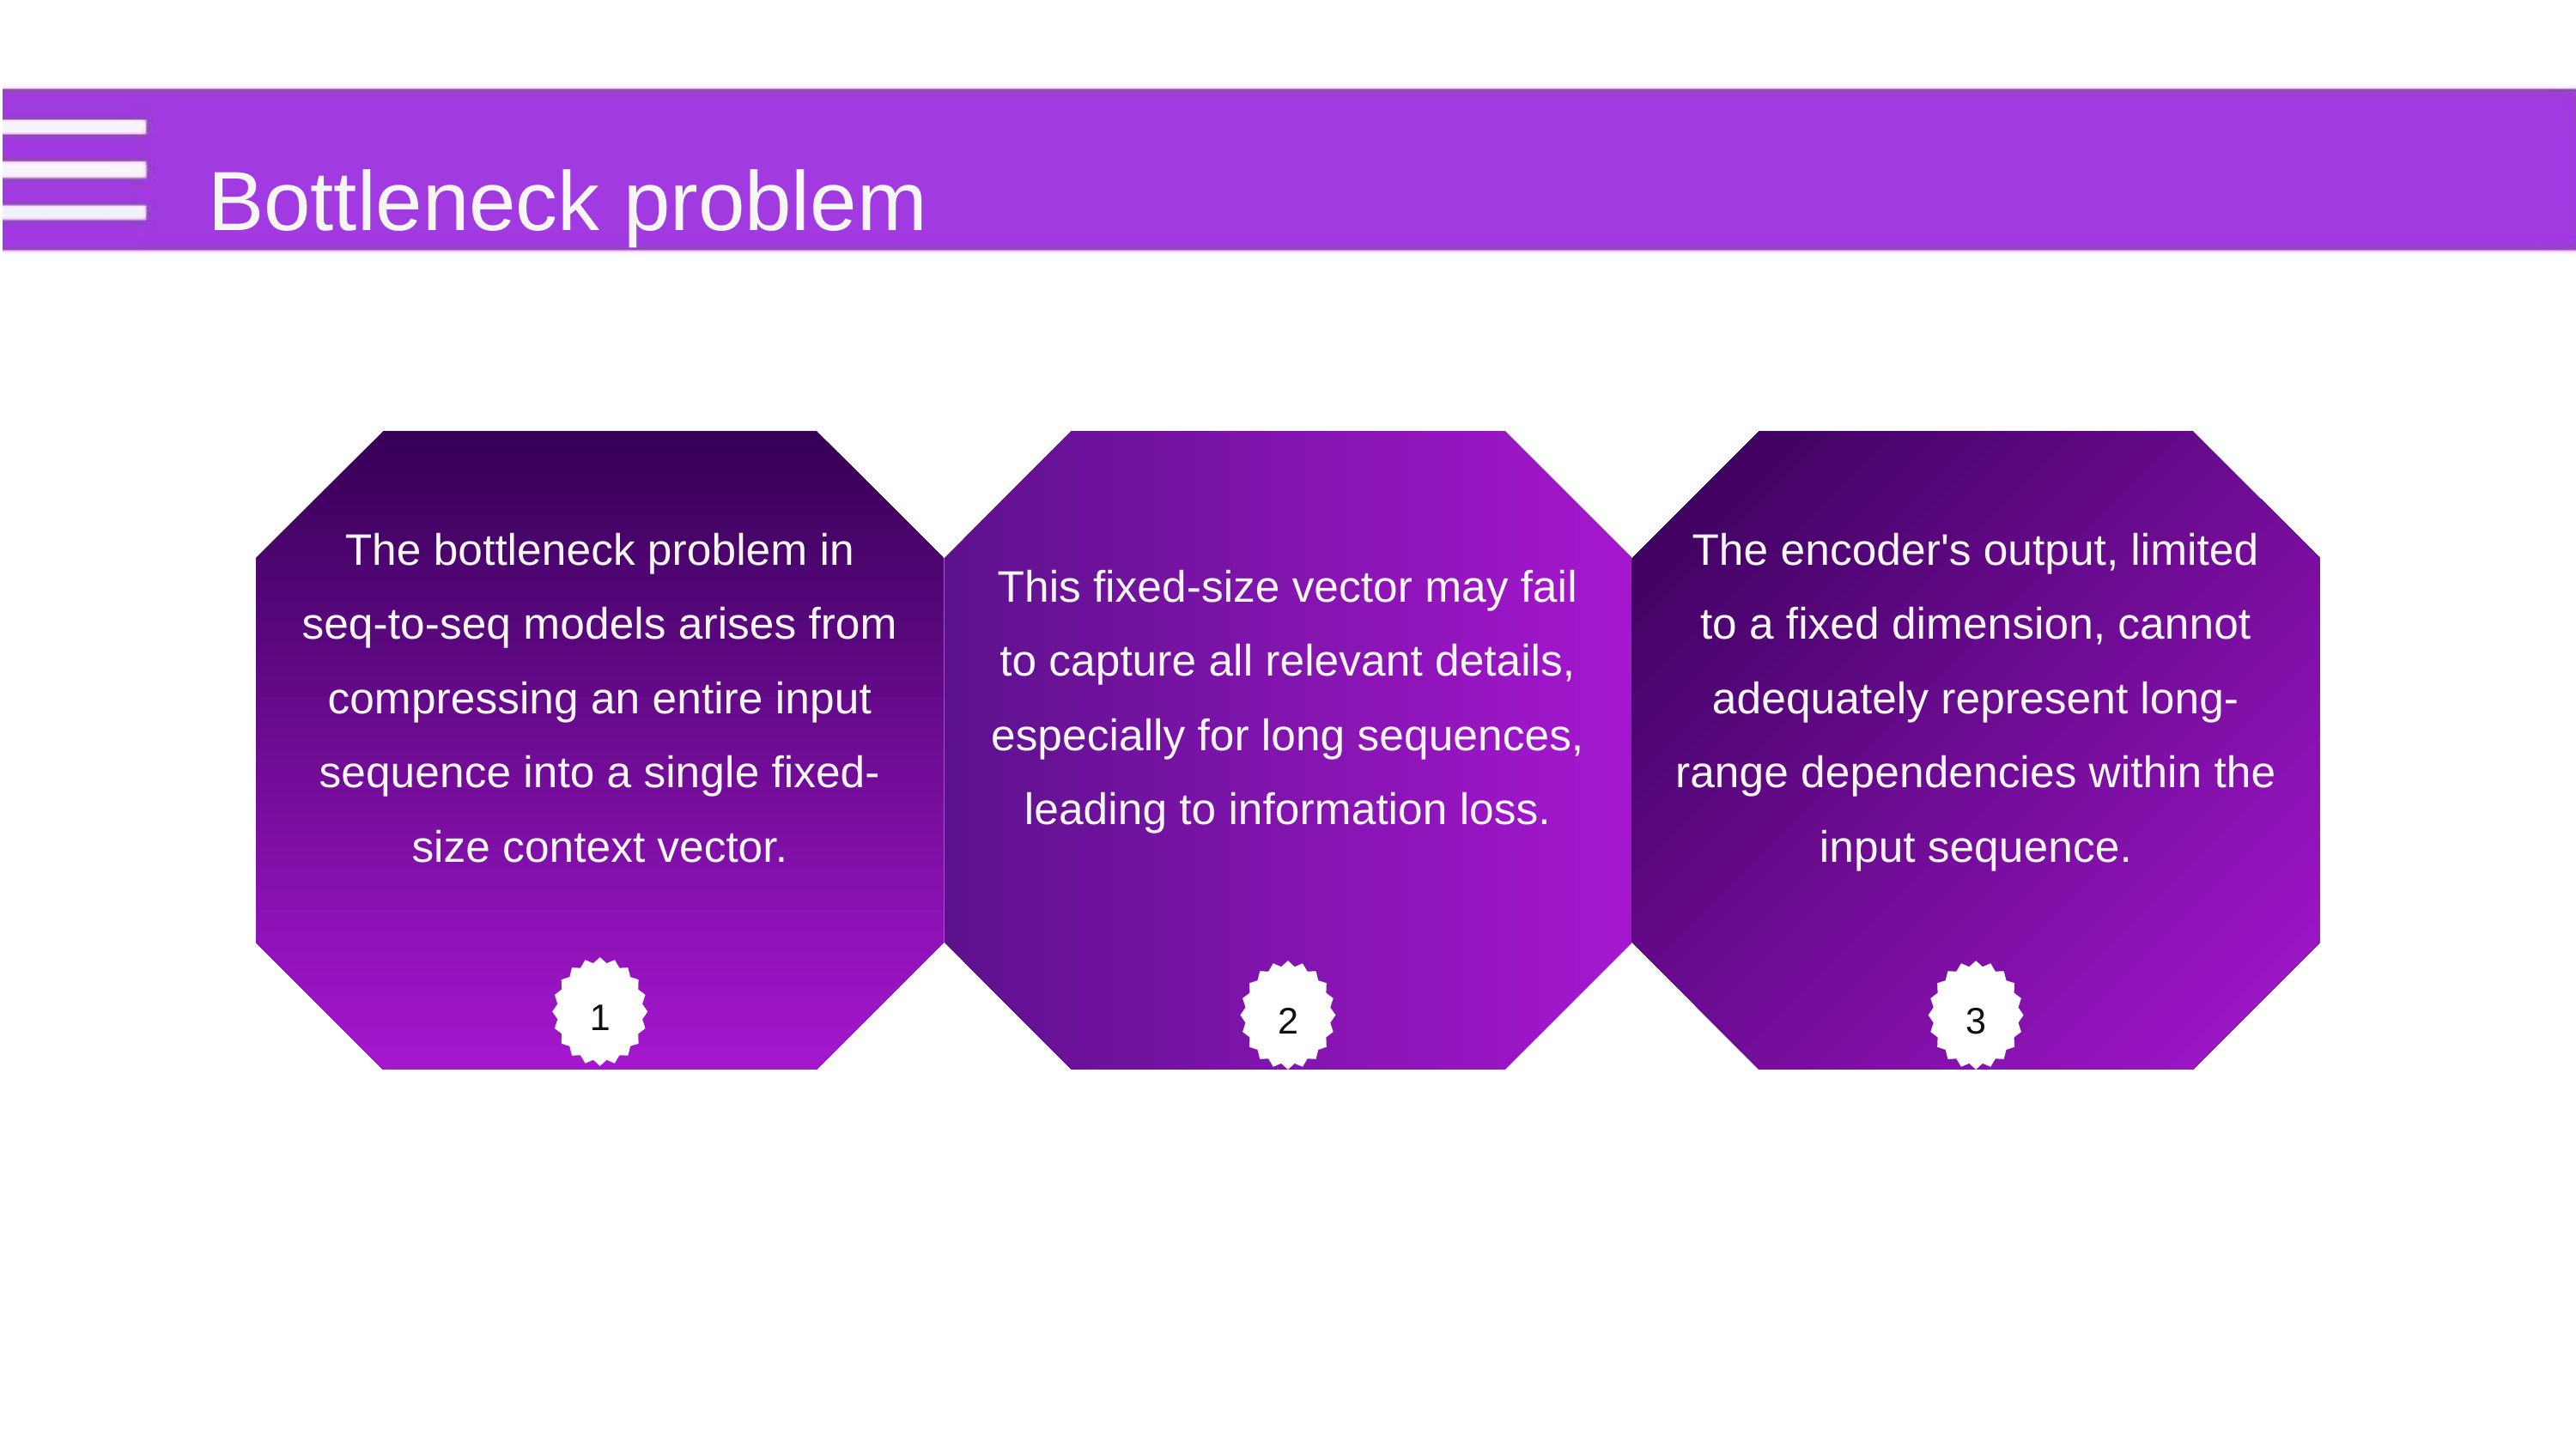

Bottleneck problem

The bottleneck problem in seq-to-seq models arises from compressing an entire input sequence into a single fixed-size context vector.

This fixed-size vector may fail to capture all relevant details, especially for long sequences, leading to information loss.

The encoder's output, limited to a fixed dimension, cannot adequately represent long-range dependencies within the input sequence.

1

2

3